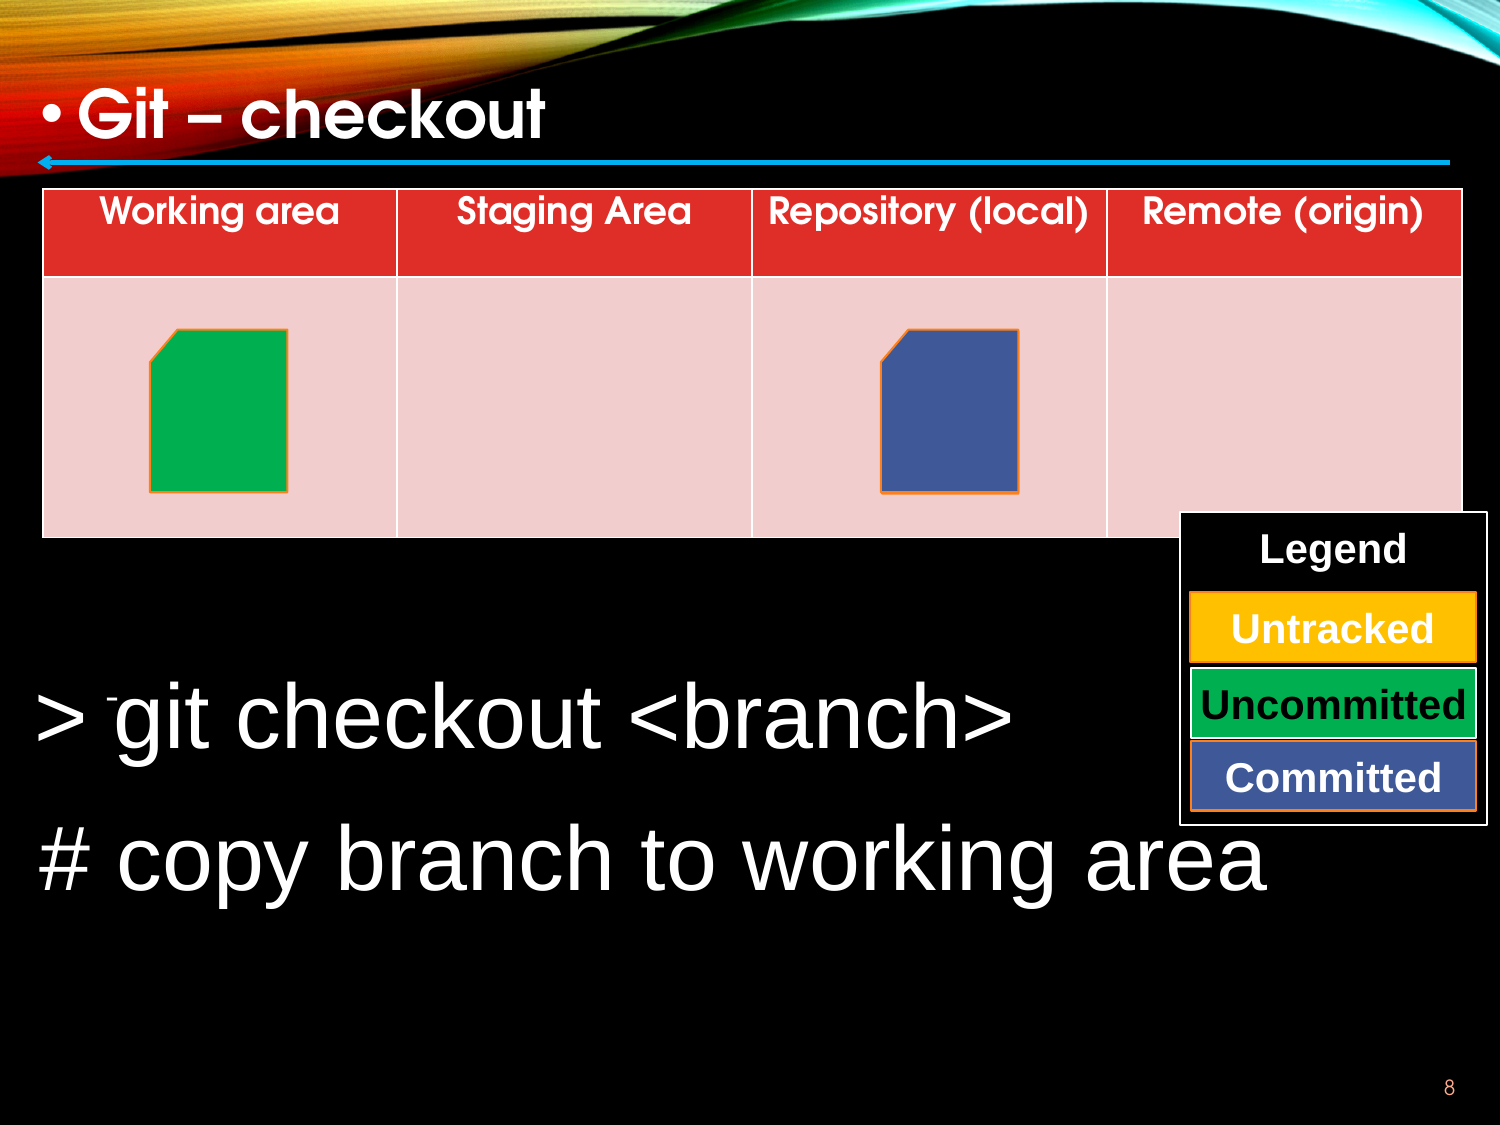

Git – checkout
| Working area | Staging Area | Repository (local) | Remote (origin) |
| --- | --- | --- | --- |
|  |  |  |  |

Legend

Untracked
Uncommitted
Committed
Legend

Untracked
Uncommitted
Committed
> git checkout <branch>
-

# copy branch to working area
8